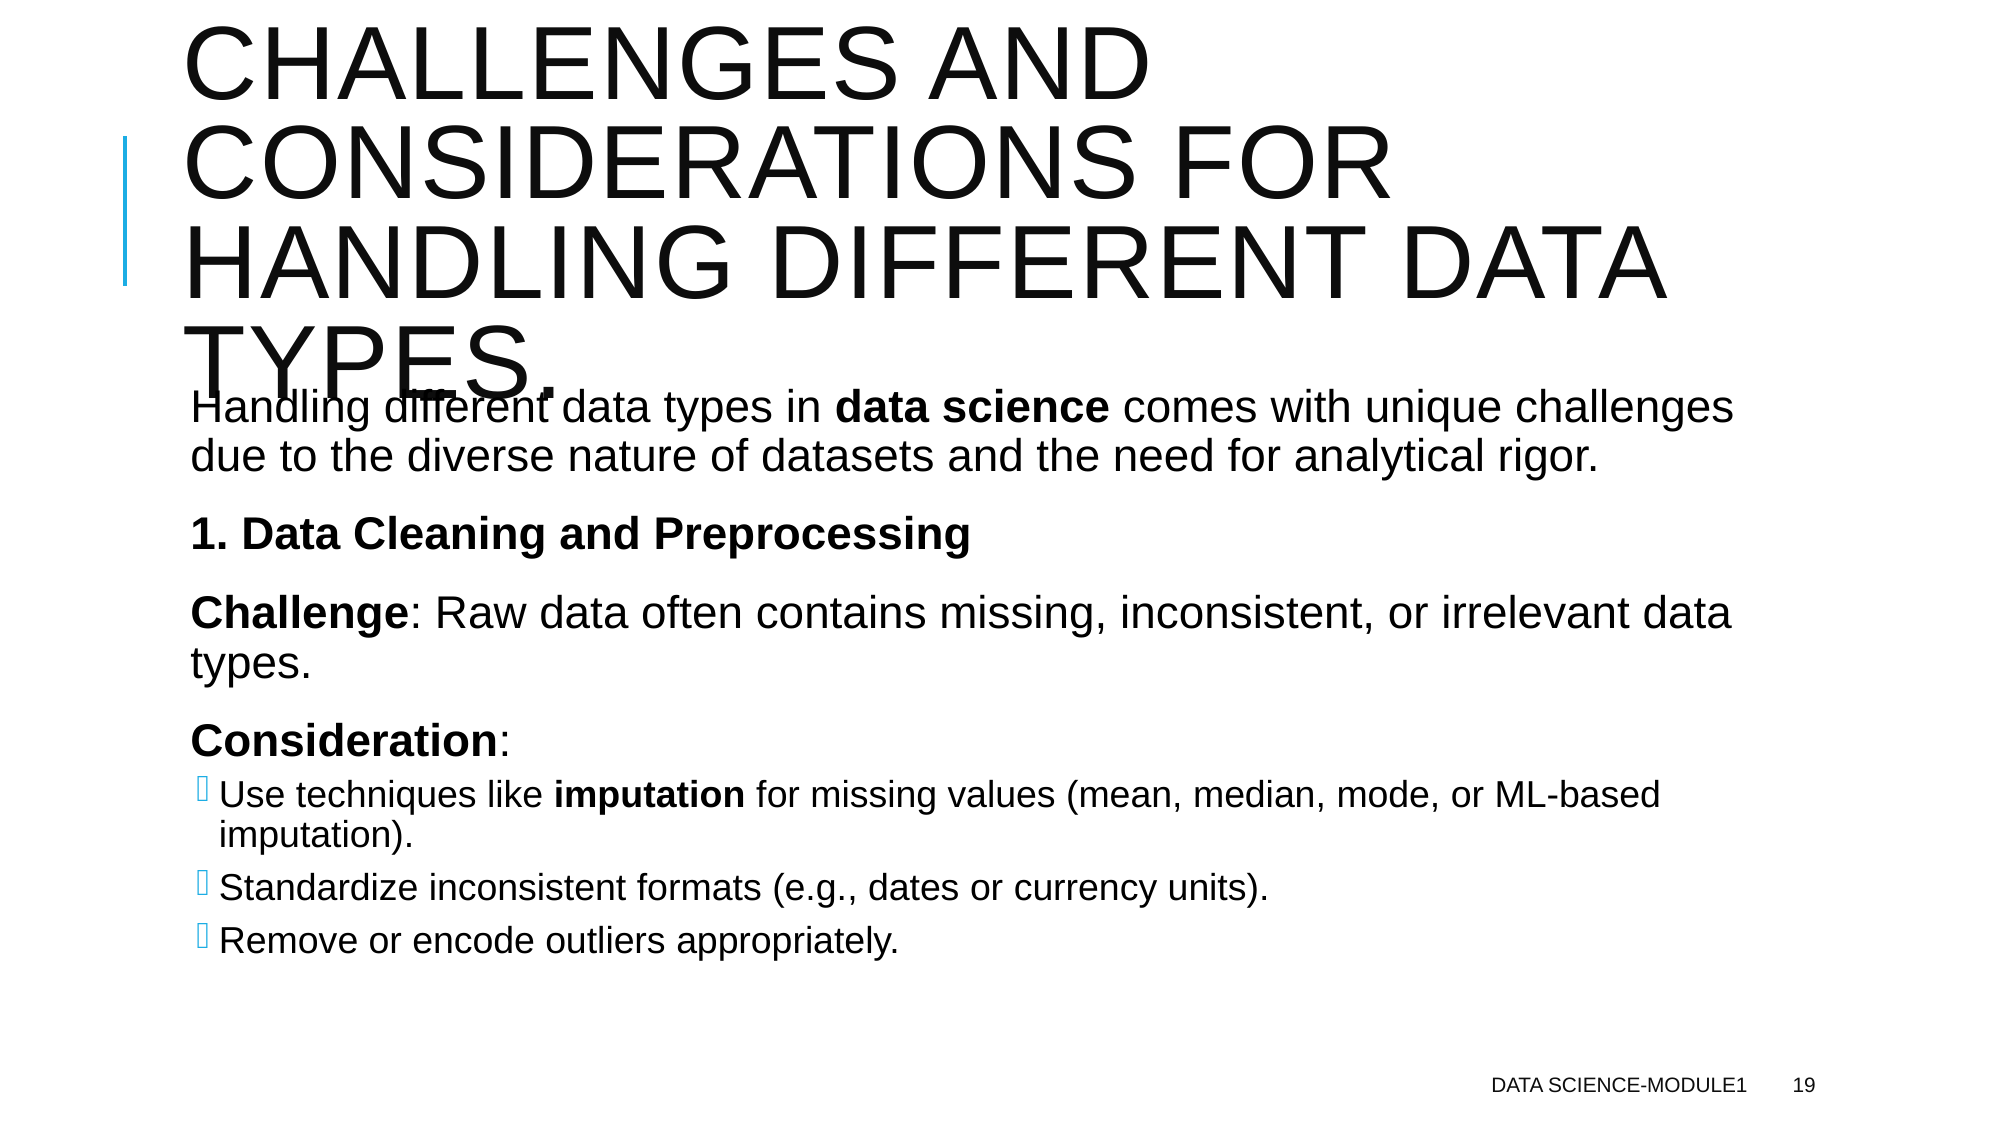

# Challenges and considerations for handling different data types.
Handling different data types in data science comes with unique challenges due to the diverse nature of datasets and the need for analytical rigor.
1. Data Cleaning and Preprocessing
Challenge: Raw data often contains missing, inconsistent, or irrelevant data types.
Consideration:
Use techniques like imputation for missing values (mean, median, mode, or ML-based imputation).
Standardize inconsistent formats (e.g., dates or currency units).
Remove or encode outliers appropriately.

Data Science-Module1
19